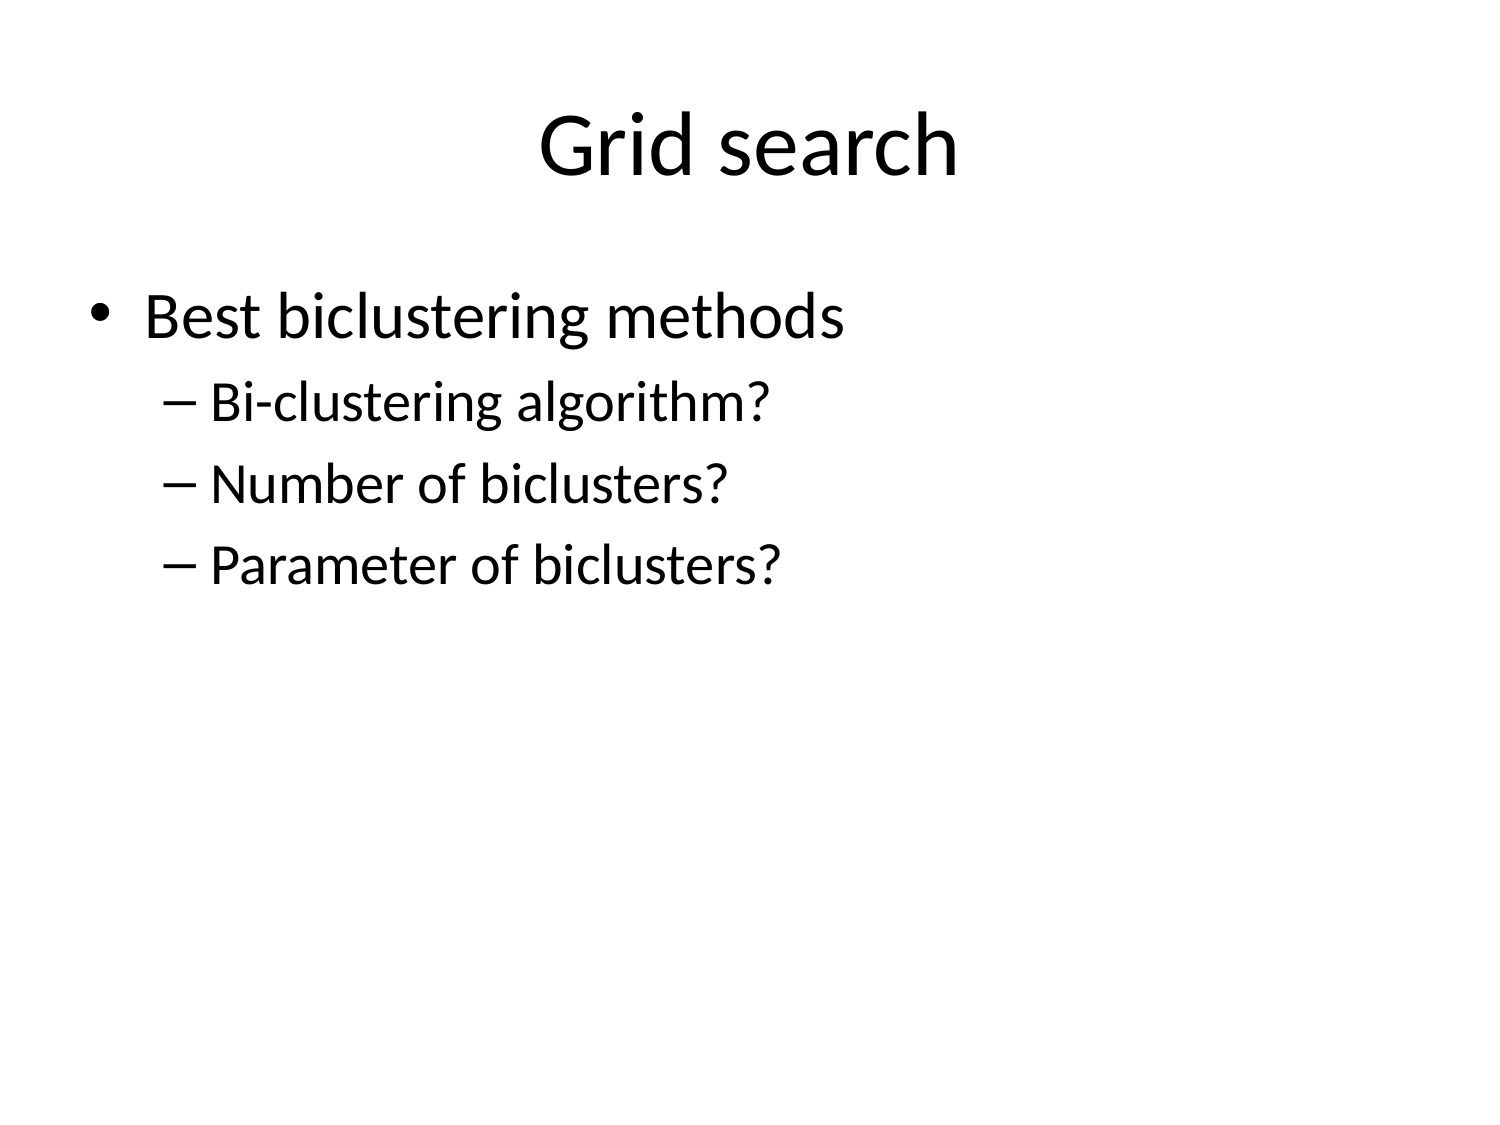

# Grid search
Best biclustering methods
Bi-clustering algorithm?
Number of biclusters?
Parameter of biclusters?